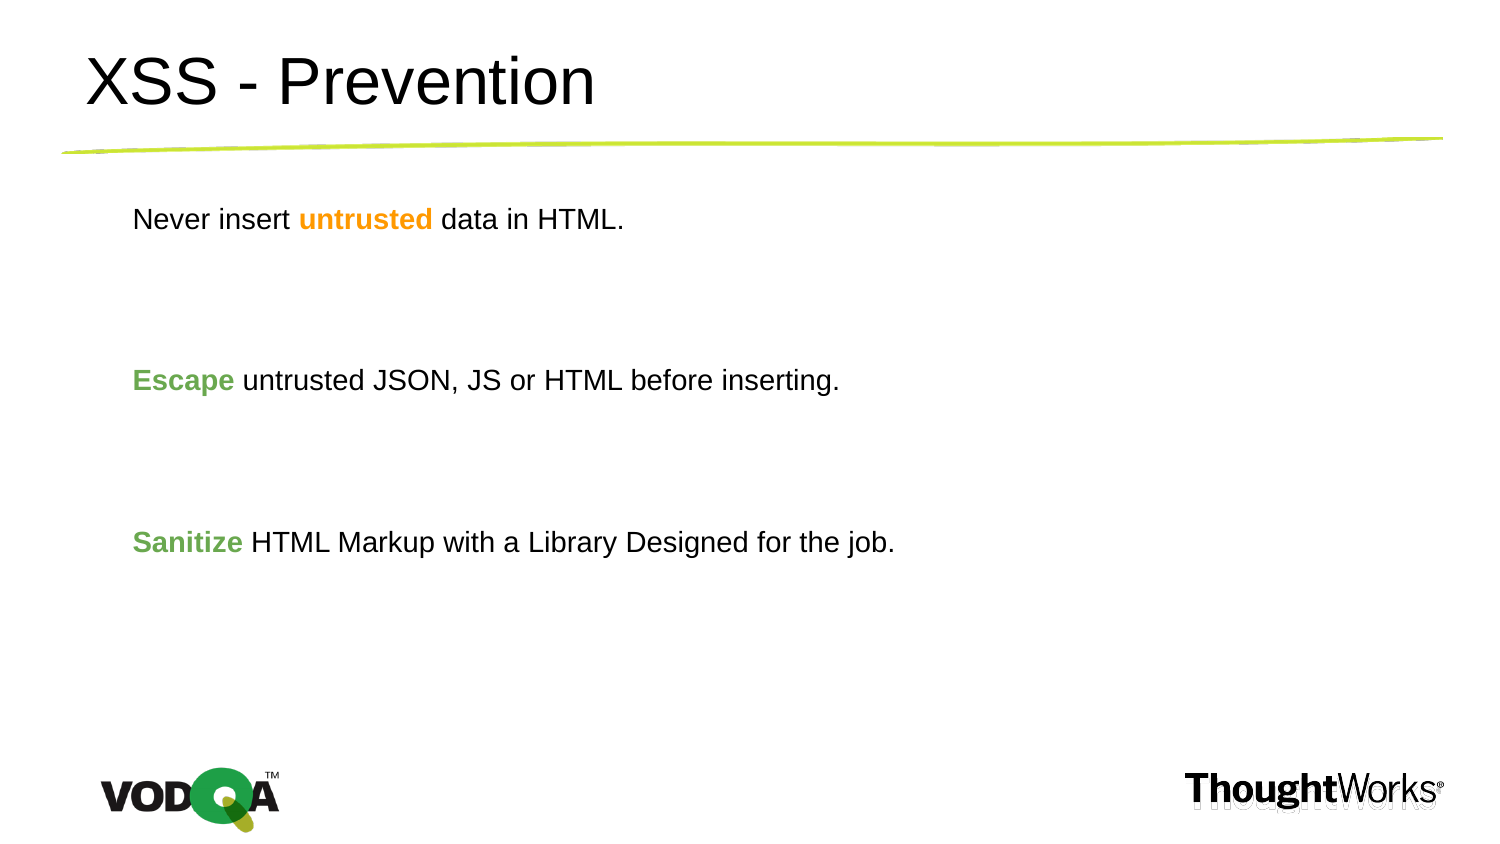

XSS - Prevention

Never insert untrusted data in HTML.

Escape untrusted JSON, JS or HTML before inserting.

Sanitize HTML Markup with a Library Designed for the job.